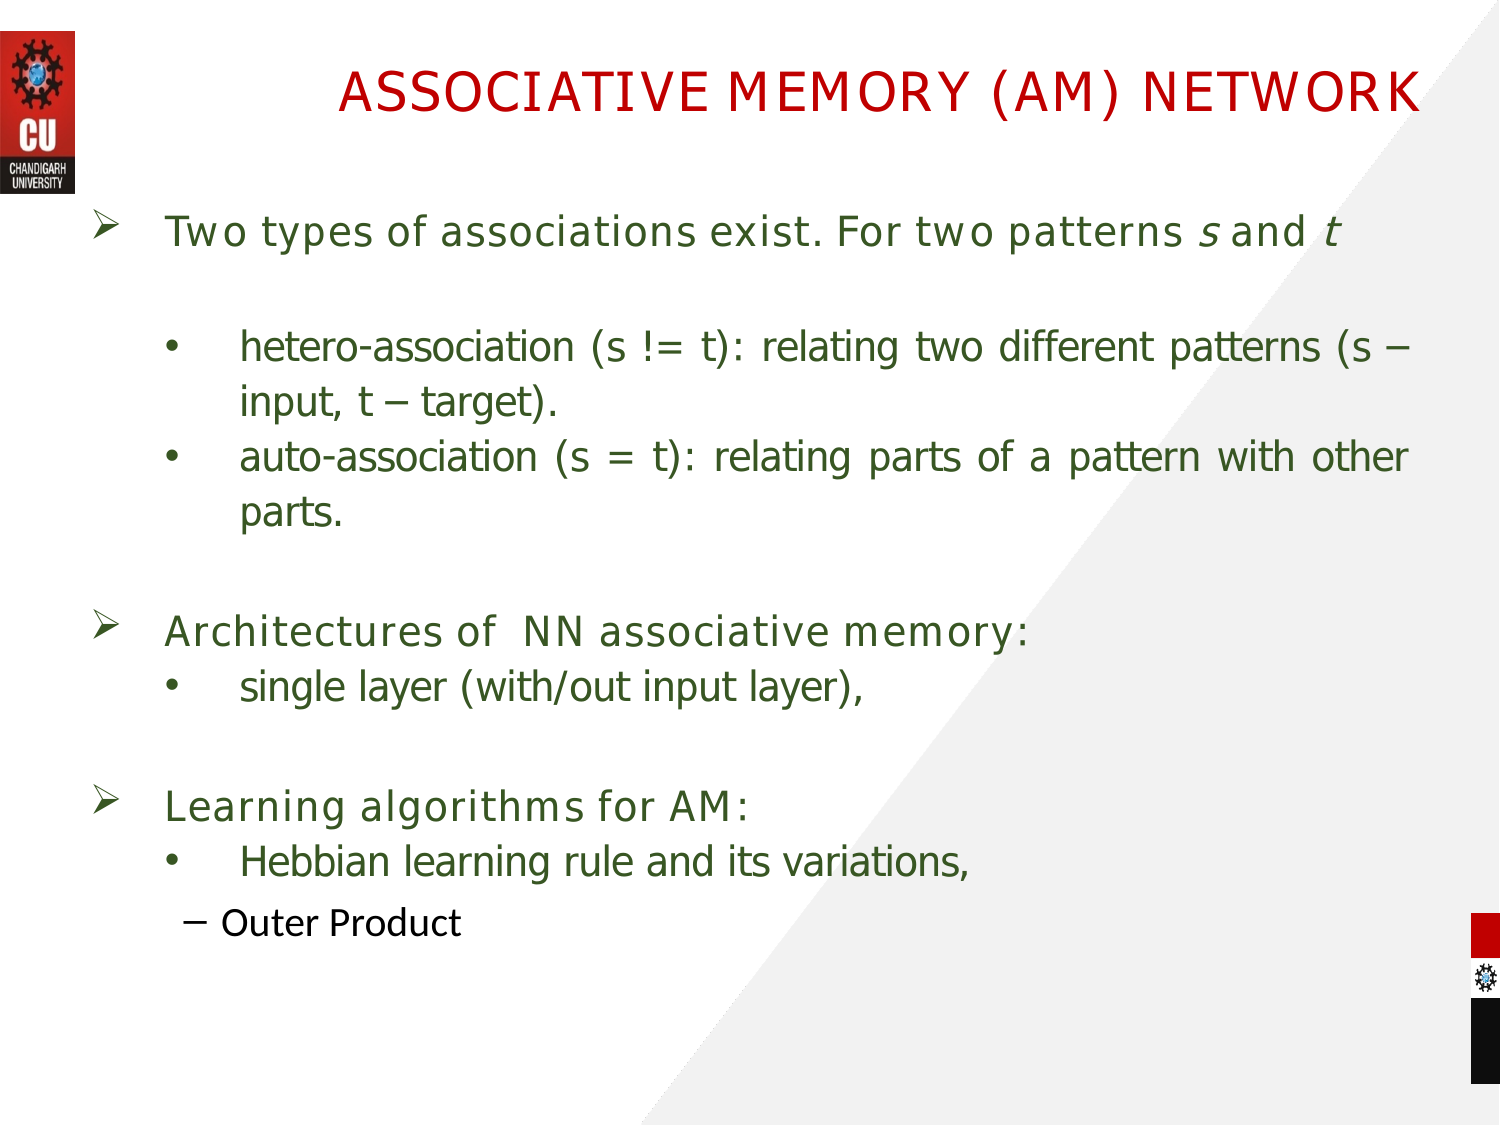

ASSOCIATIVE MEMORY (AM) NETWORK
Two types of associations exist. For two patterns s and t

hetero-association (s != t): relating two different patterns (s – input, t – target).
auto-association (s = t): relating parts of a pattern with other parts.

Architectures of  NN associative memory:
single layer (with/out input layer),

Learning algorithms for AM:
Hebbian learning rule and its variations,
Outer Product